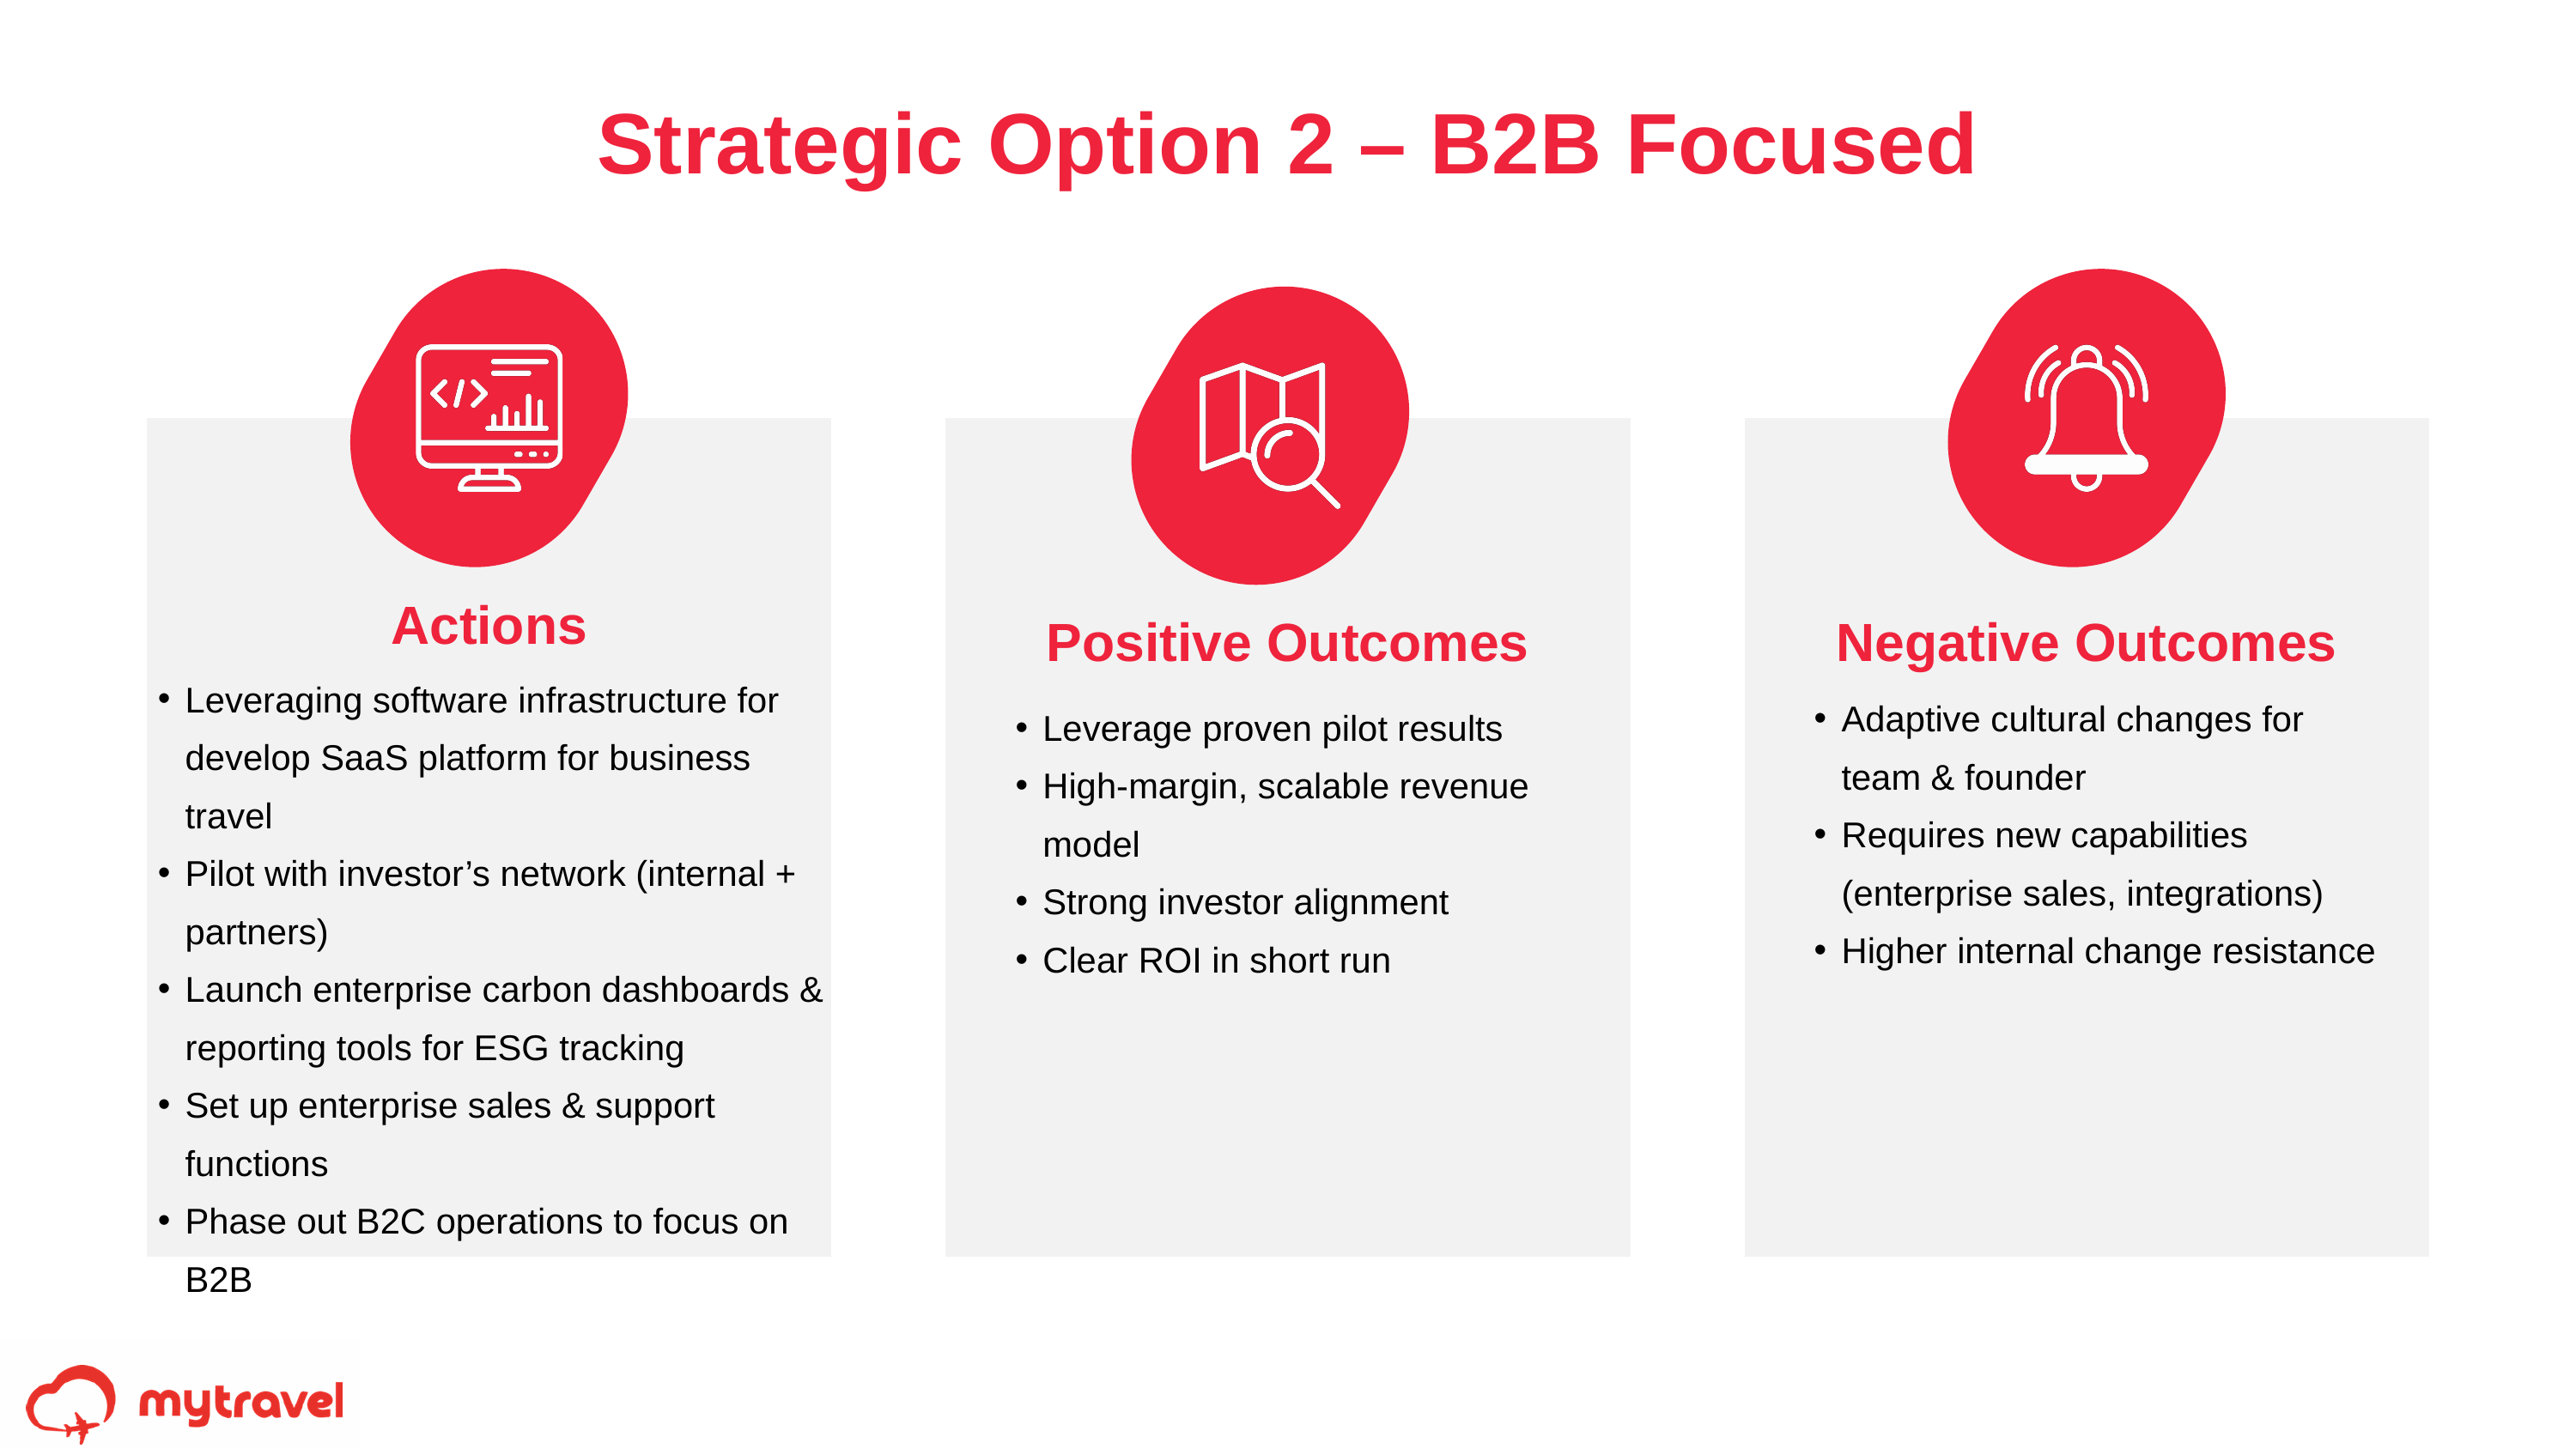

Strategic Option 2 – B2B Focused

Actions
Positive Outcomes
Negative Outcomes
Leveraging software infrastructure for develop SaaS platform for business travel
Pilot with investor’s network (internal + partners)
Launch enterprise carbon dashboards & reporting tools for ESG tracking
Set up enterprise sales & support functions
Phase out B2C operations to focus on B2B
Adaptive cultural changes for team & founder
Requires new capabilities (enterprise sales, integrations)
Higher internal change resistance
Leverage proven pilot results
High-margin, scalable revenue model
Strong investor alignment
Clear ROI in short run